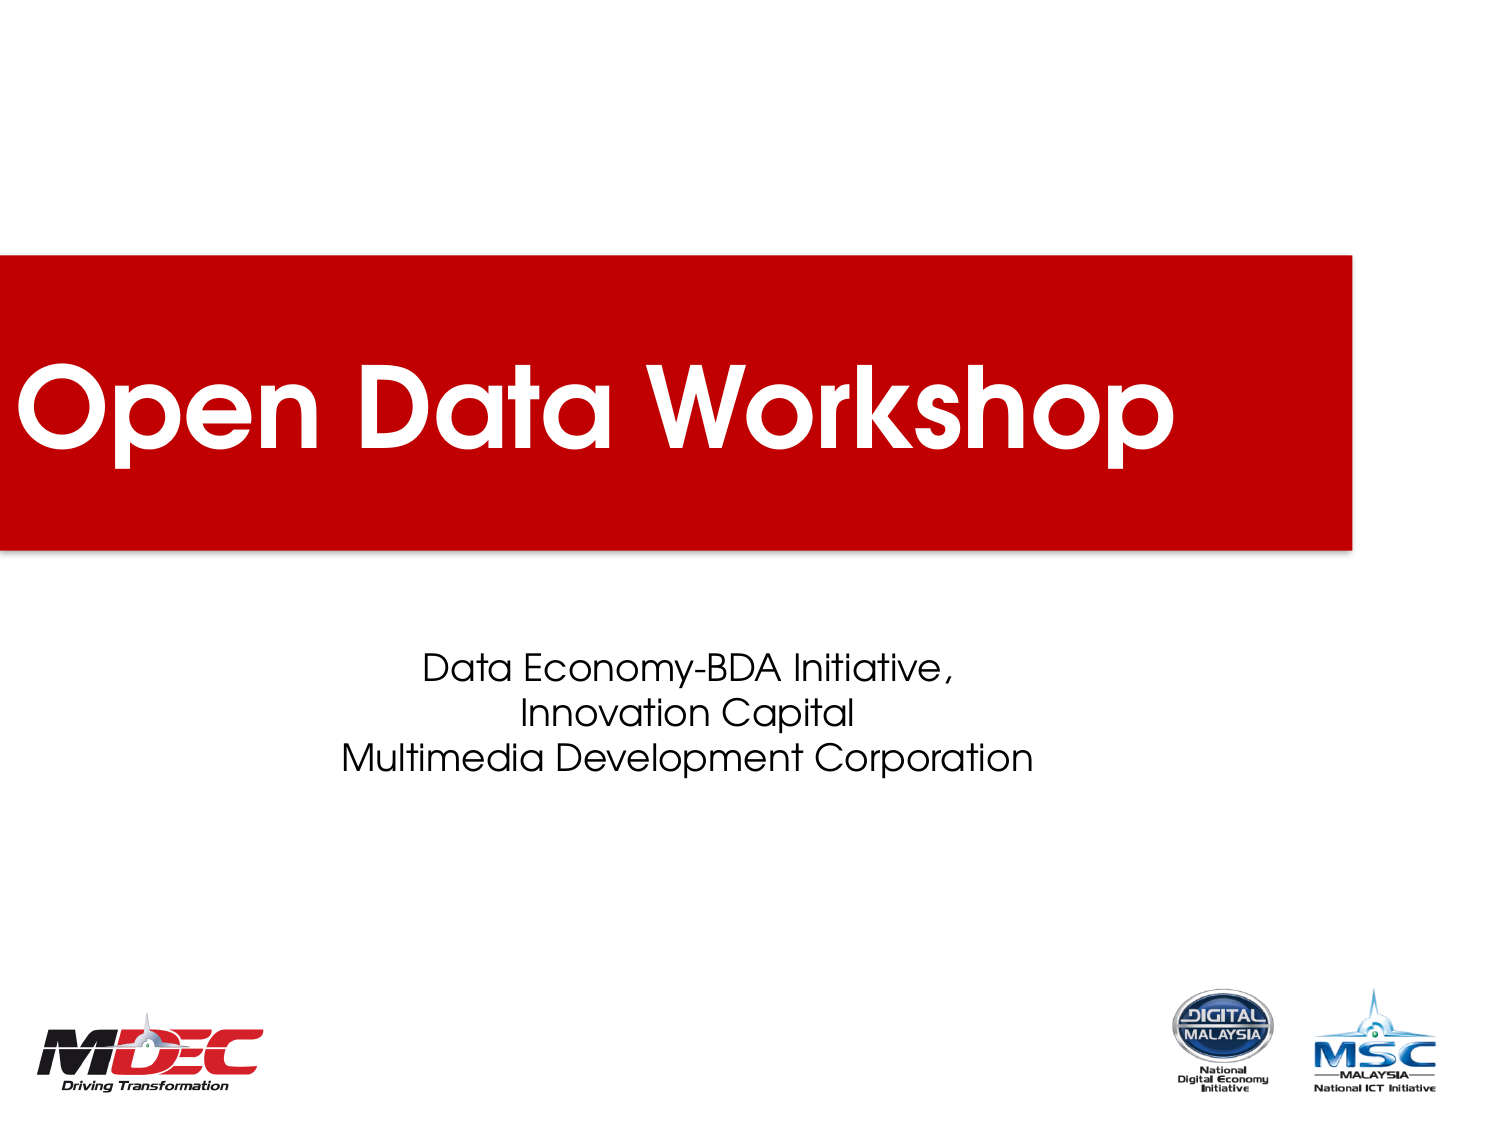

Open Data Workshop
Data Economy-BDA Initiative, Innovation Capital
Multimedia Development Corporation